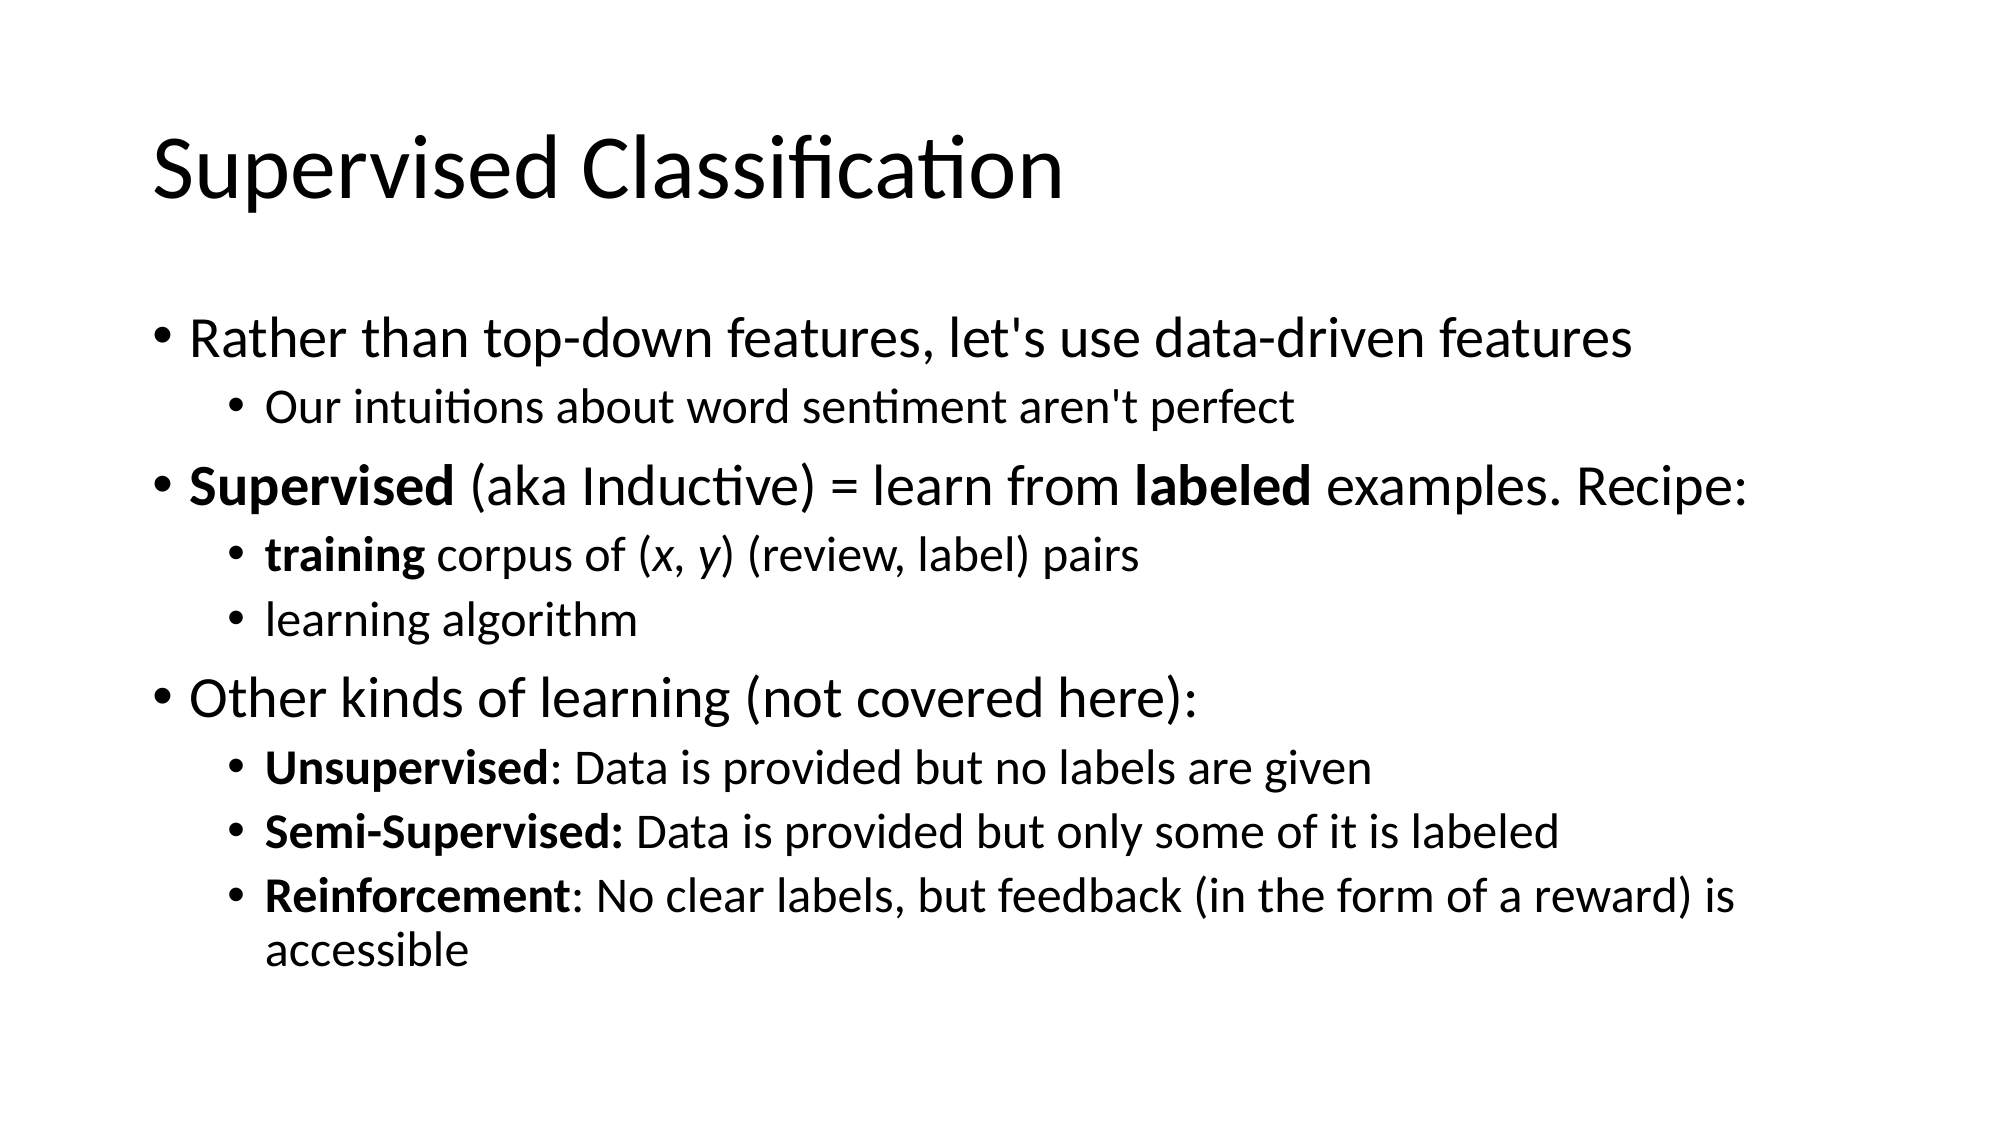

# Supervised Classification
Rather than top-down features, let's use data-driven features
Our intuitions about word sentiment aren't perfect
Supervised (aka Inductive) = learn from labeled examples. Recipe:
training corpus of (x, y) (review, label) pairs
learning algorithm
Other kinds of learning (not covered here):
Unsupervised: Data is provided but no labels are given
Semi-Supervised: Data is provided but only some of it is labeled
Reinforcement: No clear labels, but feedback (in the form of a reward) is accessible